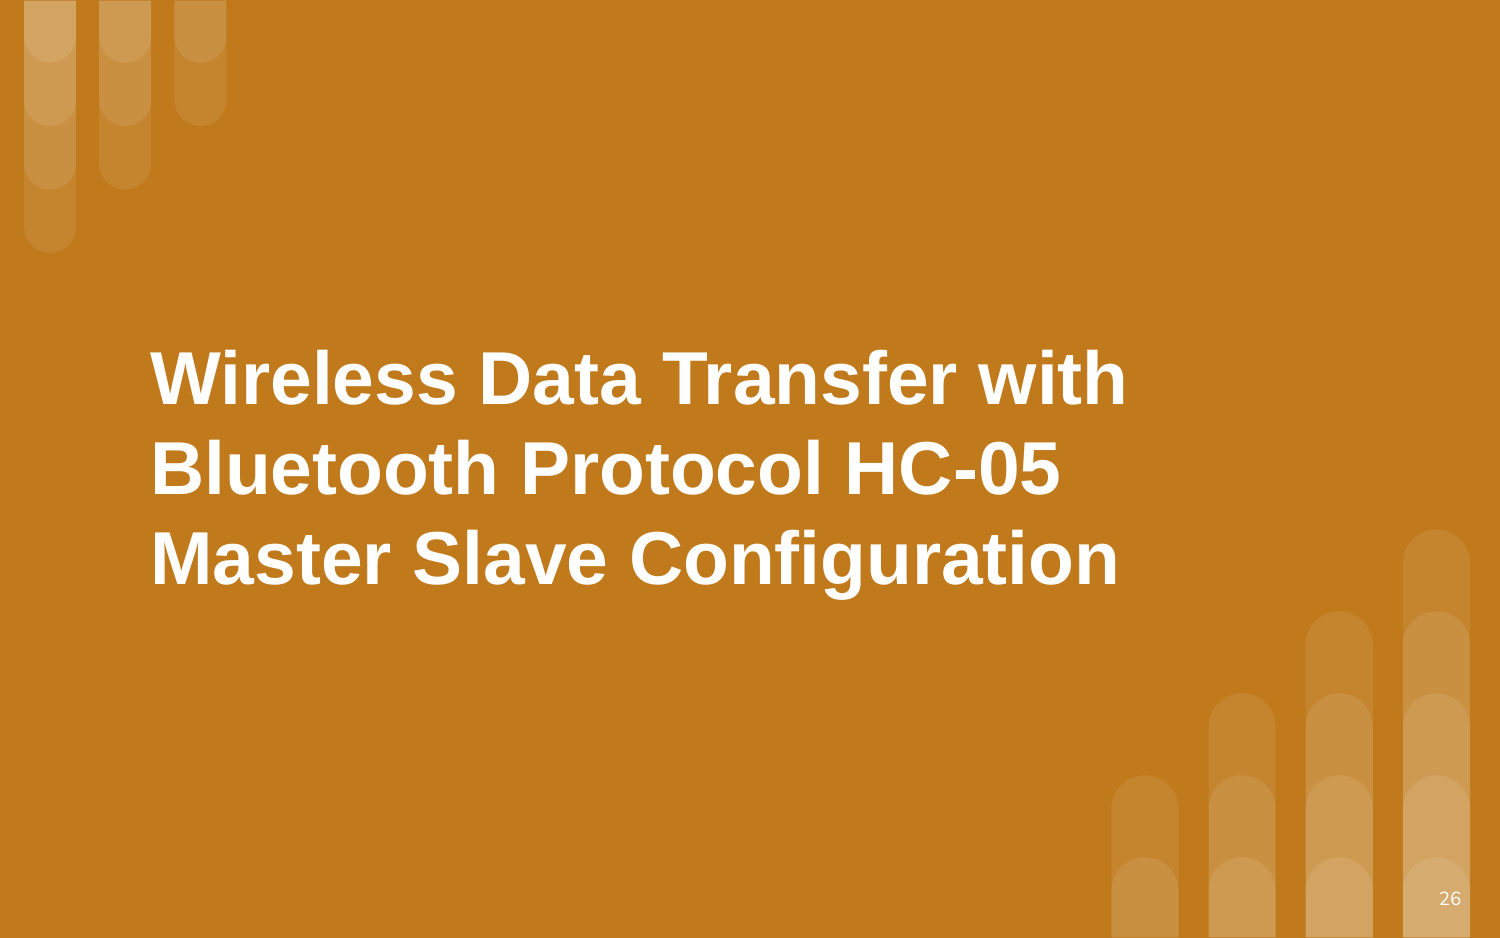

# Wireless Data Transfer with Bluetooth Protocol HC-05 Master Slave Configuration
26